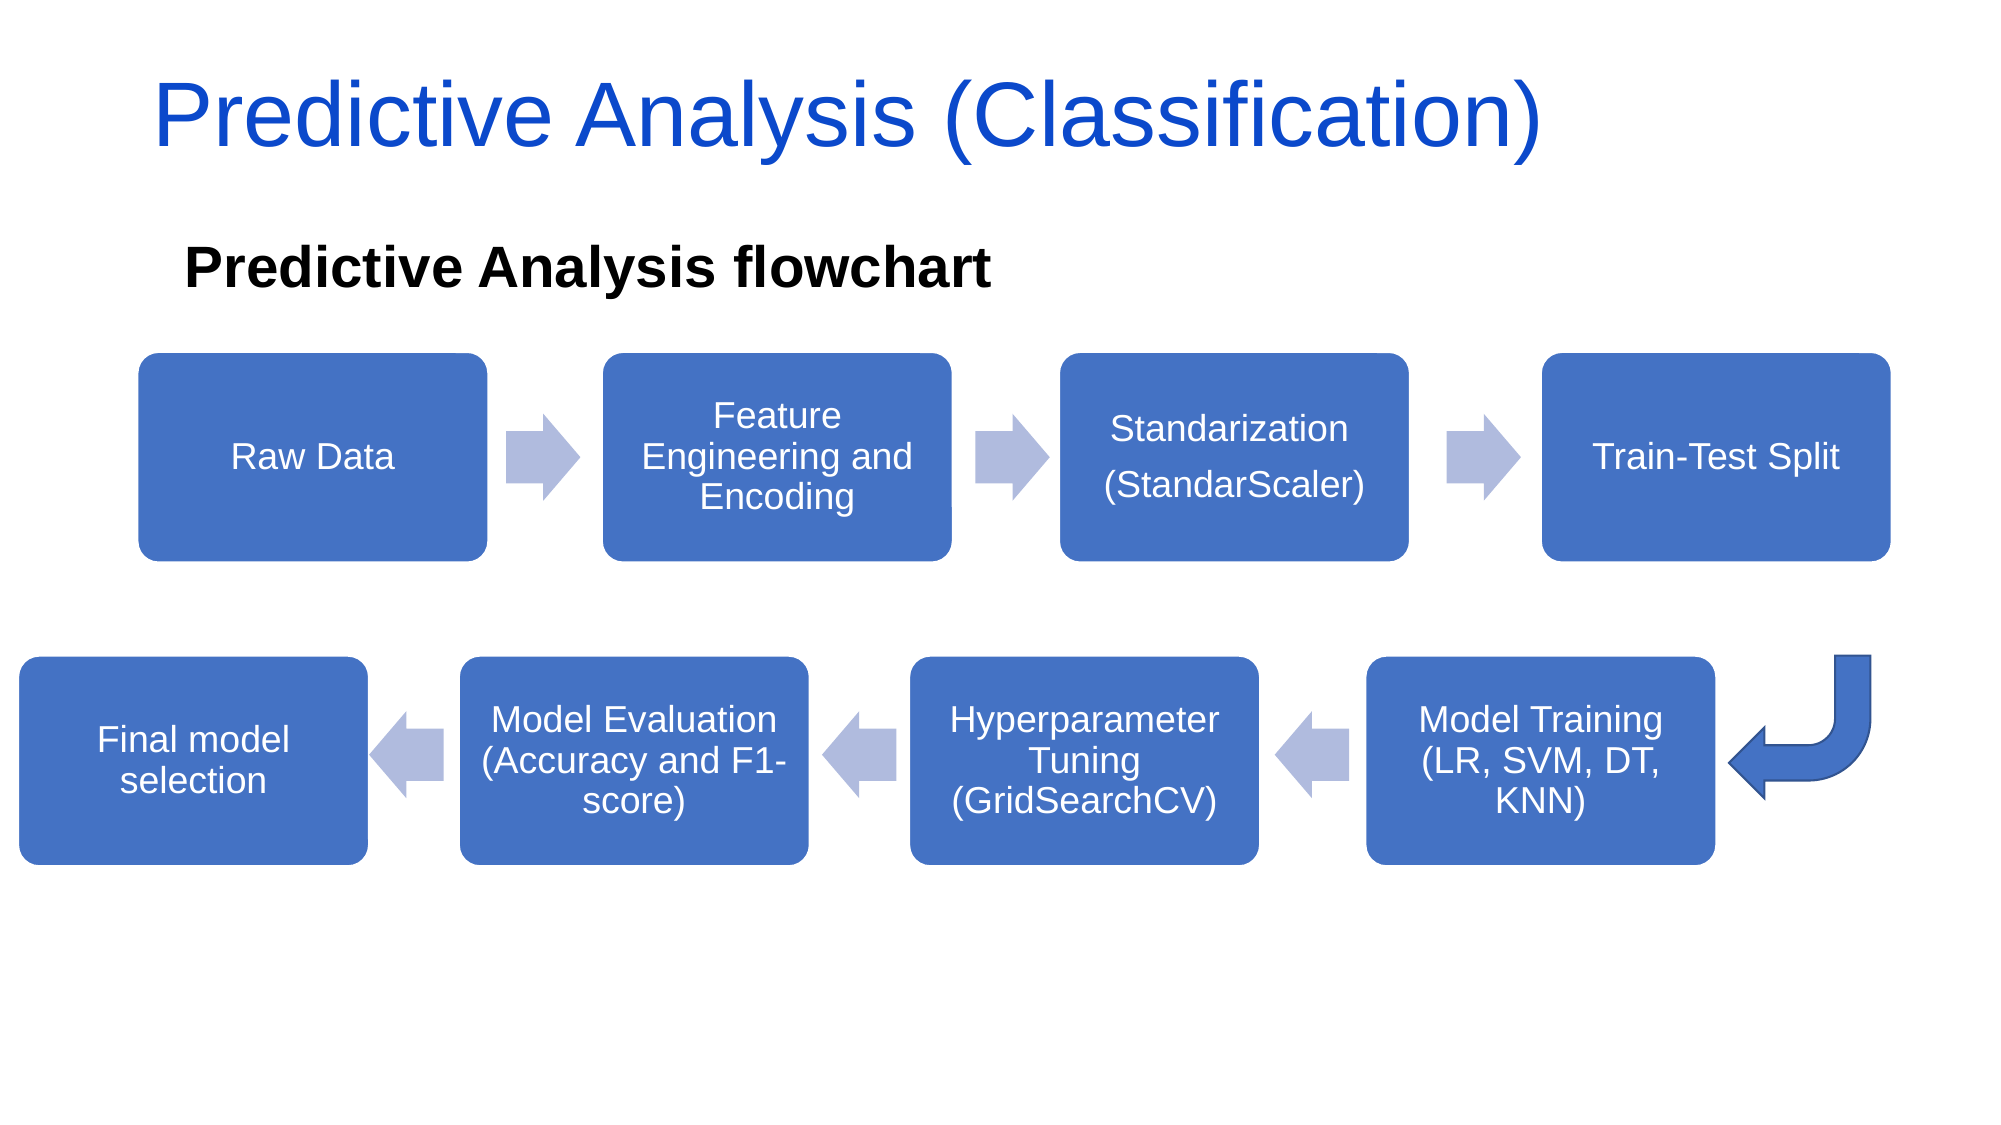

# Predictive Analysis (Classification)
  Predictive Analysis flowchart

Raw Data
Feature Engineering and Encoding
Standarization
(StandarScaler)
Train-Test Split

Final model selection
Model Evaluation (Accuracy and F1-score)
Hyperparameter Tuning (GridSearchCV)
Model Training (LR, SVM, DT, KNN)